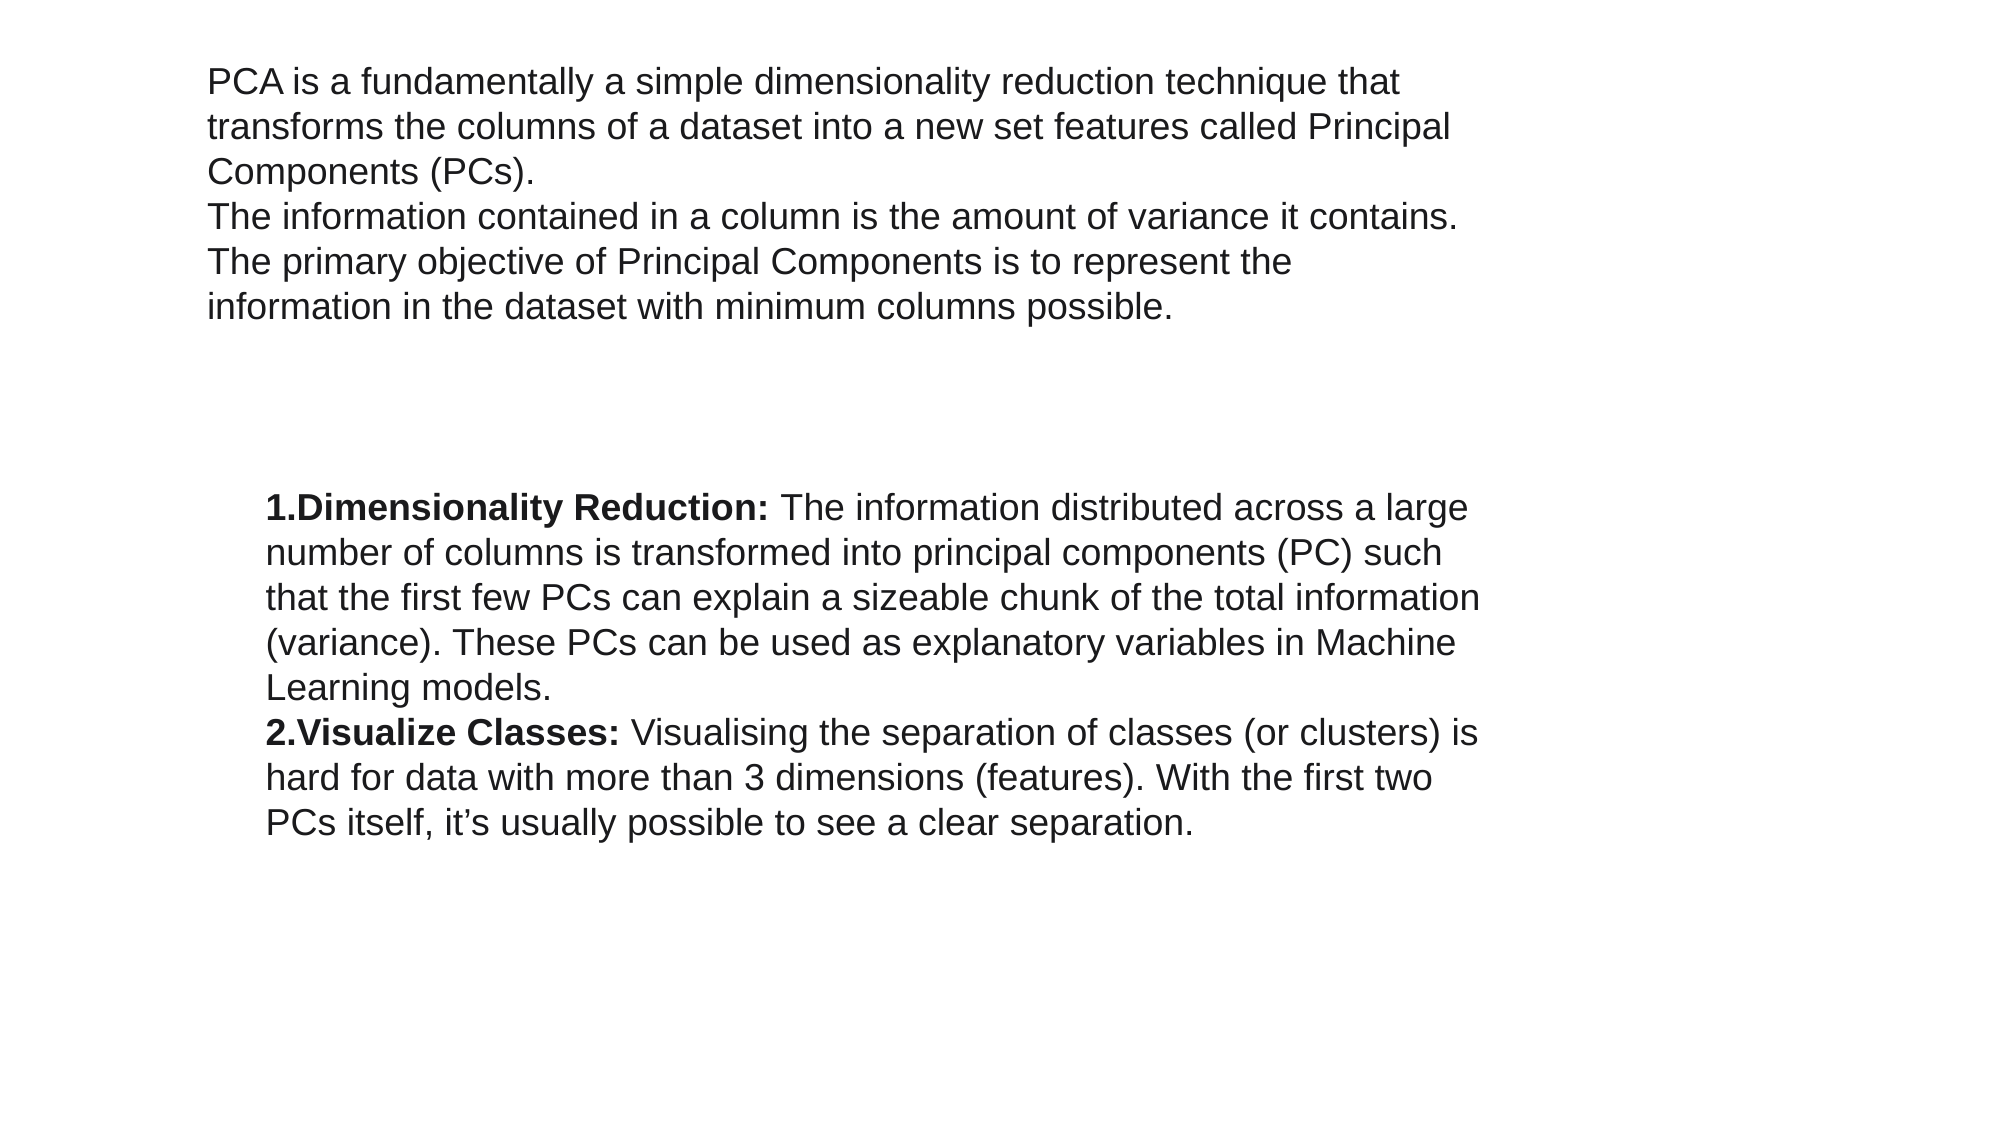

PCA is a fundamentally a simple dimensionality reduction technique that transforms the columns of a dataset into a new set features called Principal Components (PCs).
The information contained in a column is the amount of variance it contains. The primary objective of Principal Components is to represent the information in the dataset with minimum columns possible.
Dimensionality Reduction: The information distributed across a large number of columns is transformed into principal components (PC) such that the first few PCs can explain a sizeable chunk of the total information (variance). These PCs can be used as explanatory variables in Machine Learning models.
Visualize Classes: Visualising the separation of classes (or clusters) is hard for data with more than 3 dimensions (features). With the first two PCs itself, it’s usually possible to see a clear separation.